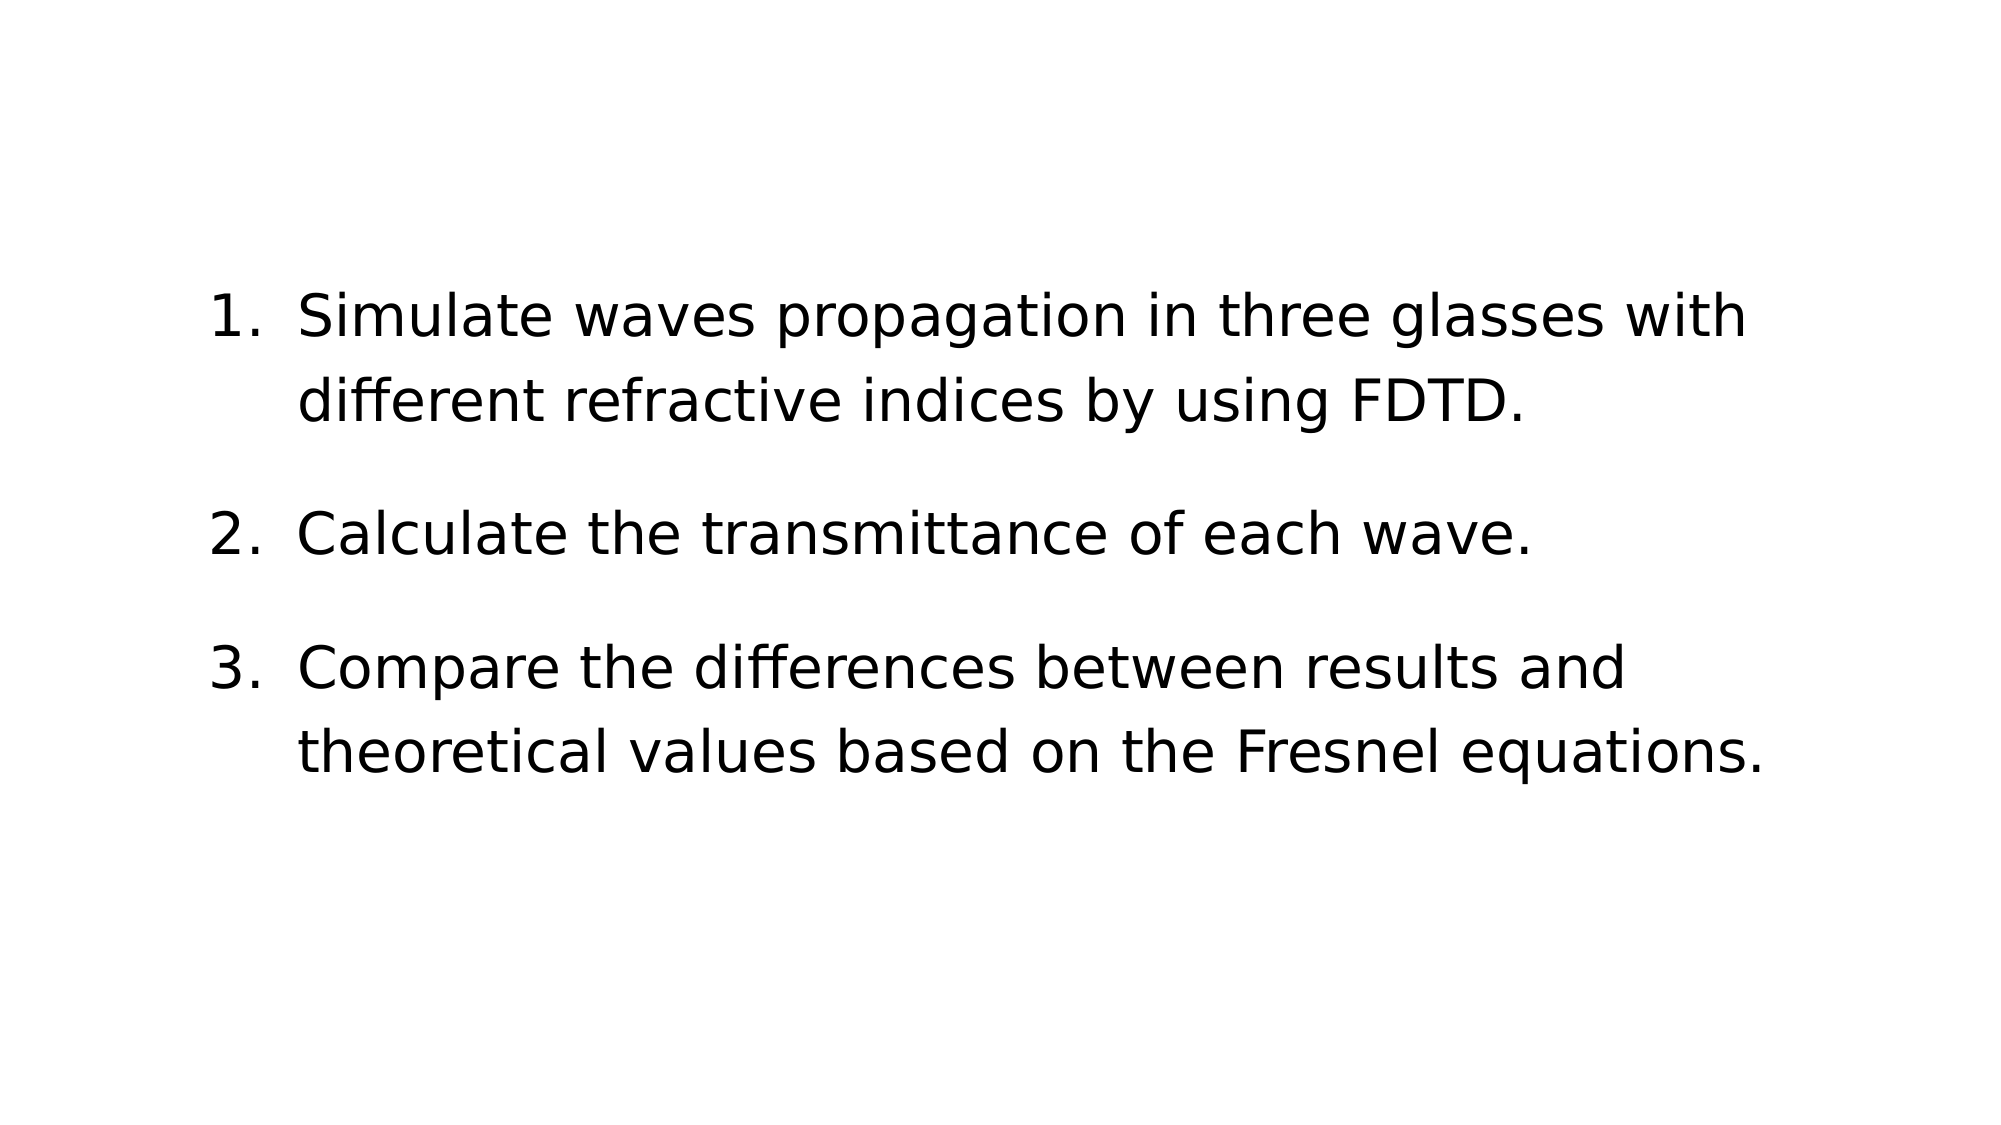

Simulate waves propagation in three glasses with different refractive indices by using FDTD.
Calculate the transmittance of each wave.
Compare the differences between results and theoretical values based on the Fresnel equations.